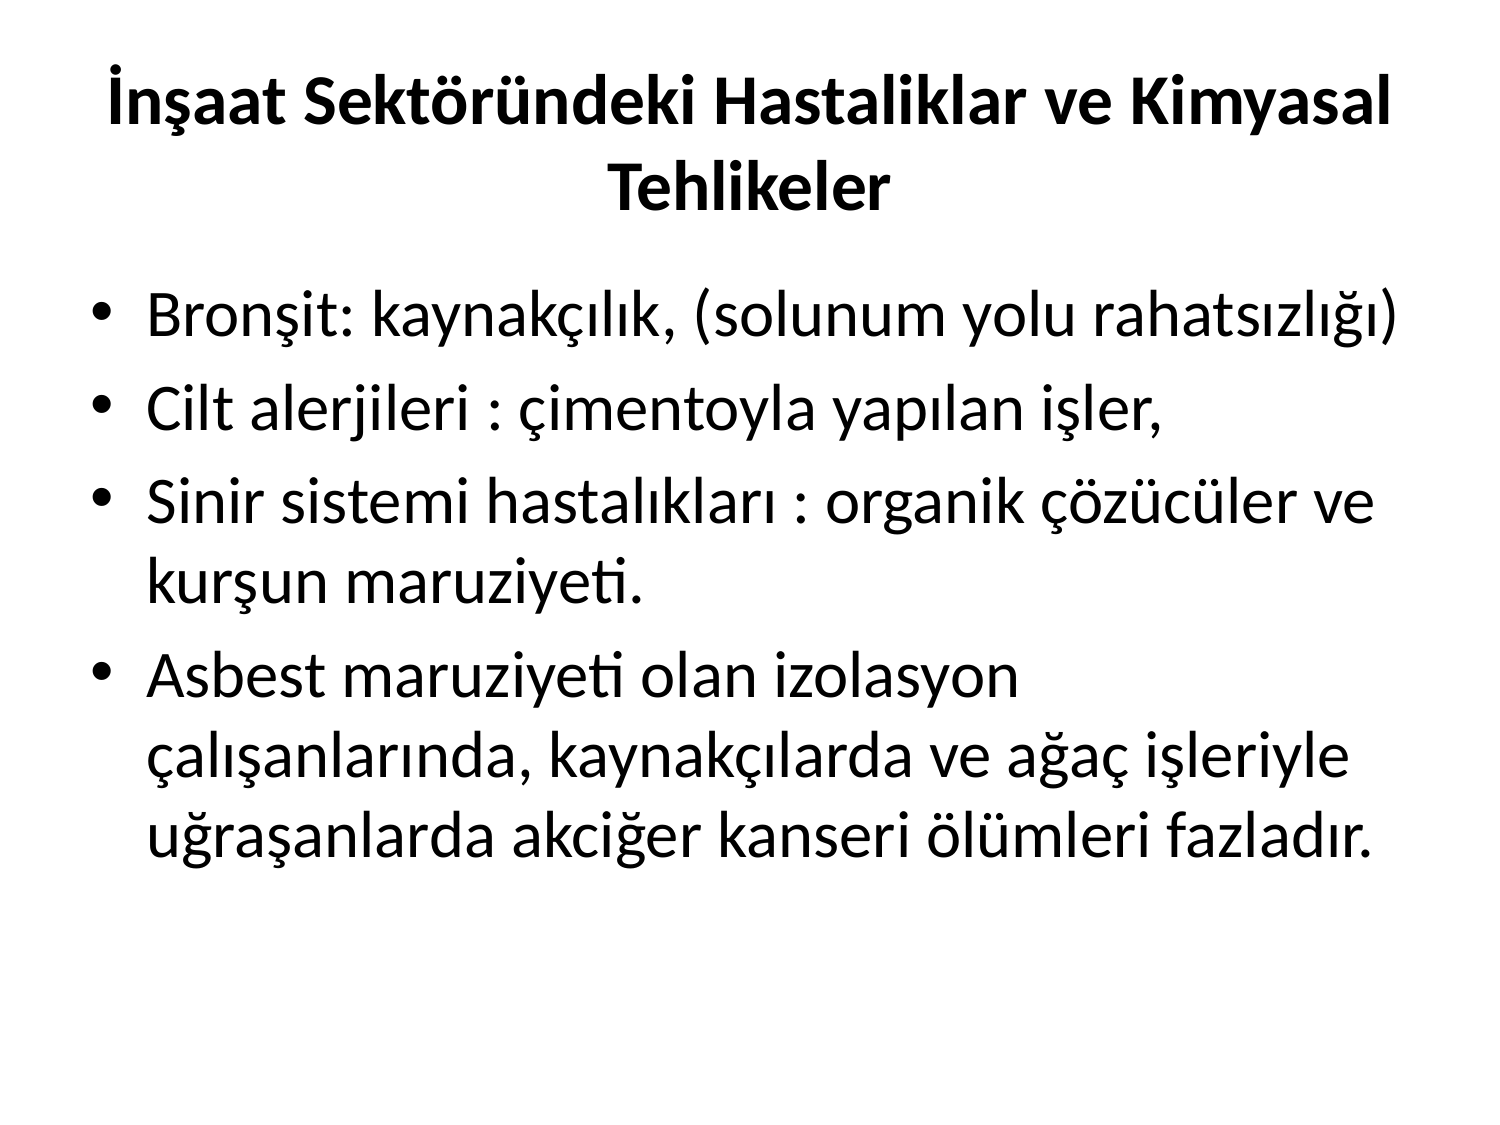

# İnşaat Sektöründeki Hastaliklar ve Kimyasal Tehlikeler
Bronşit: kaynakçılık, (solunum yolu rahatsızlığı)
Cilt alerjileri : çimentoyla yapılan işler,
Sinir sistemi hastalıkları : organik çözücüler ve kurşun maruziyeti.
Asbest maruziyeti olan izolasyon çalışanlarında, kaynakçılarda ve ağaç işleriyle uğraşanlarda akciğer kanseri ölümleri fazladır.